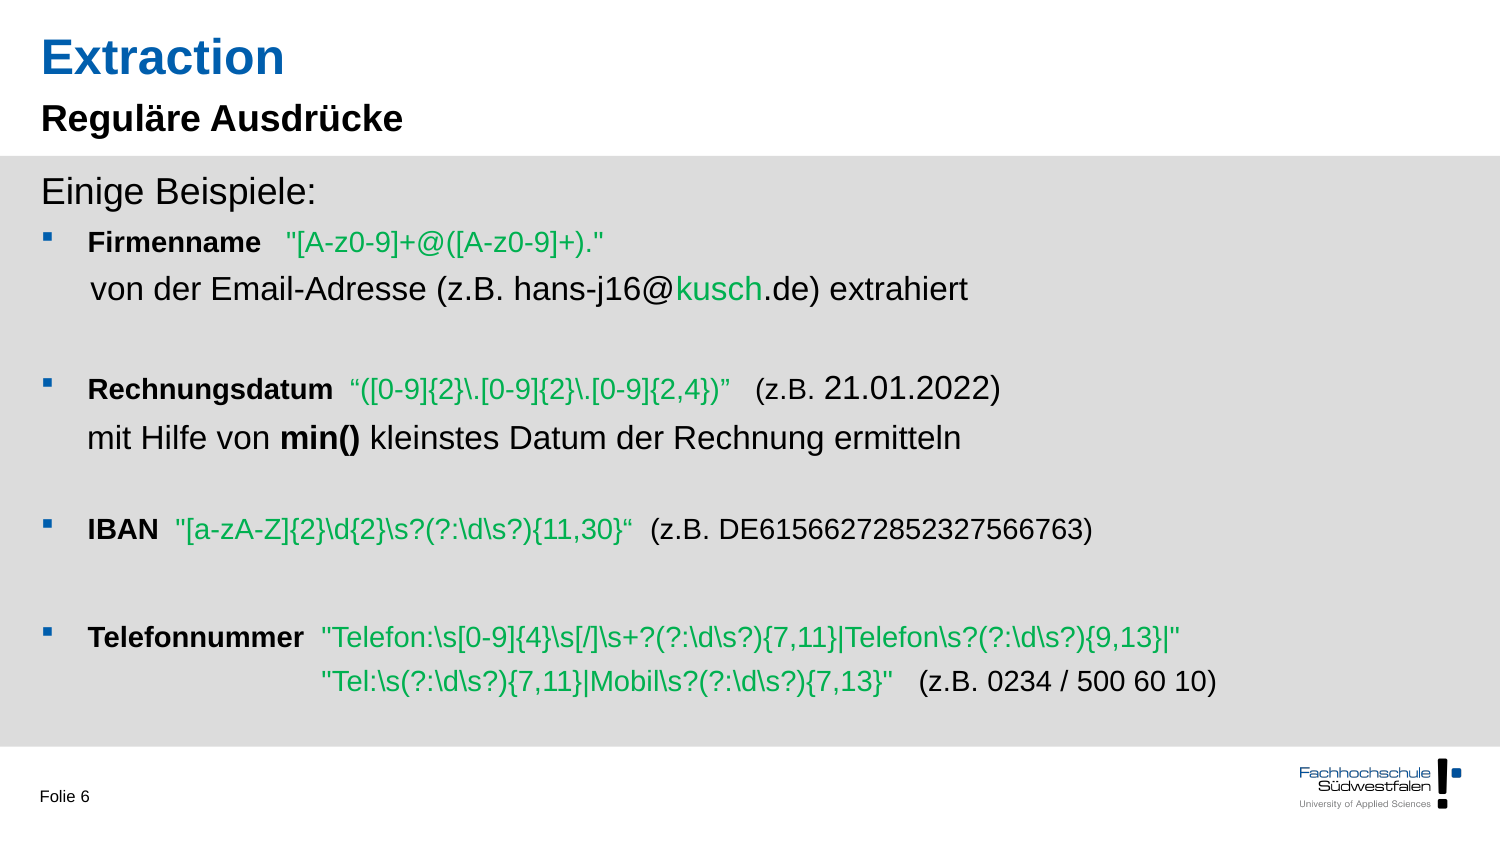

# Extraction
Reguläre Ausdrücke
Einige Beispiele:
Firmenname   "[A-z0-9]+@([A-z0-9]+)."
      von der Email-Adresse (z.B. hans-j16@kusch.de) extrahiert

Rechnungsdatum  “([0-9]{2}\.[0-9]{2}\.[0-9]{2,4})”   (z.B. 21.01.2022)
     mit Hilfe von min() kleinstes Datum der Rechnung ermitteln

IBAN  "[a-zA-Z]{2}\d{2}\s?(?:\d\s?){11,30}“  (z.B. DE61566272852327566763)

Telefonnummer  "Telefon:\s[0-9]{4}\s[/]\s+?(?:\d\s?){7,11}|Telefon\s?(?:\d\s?){9,13}|"
                                  "Tel:\s(?:\d\s?){7,11}|Mobil\s?(?:\d\s?){7,13}"   (z.B. 0234 / 500 60 10)